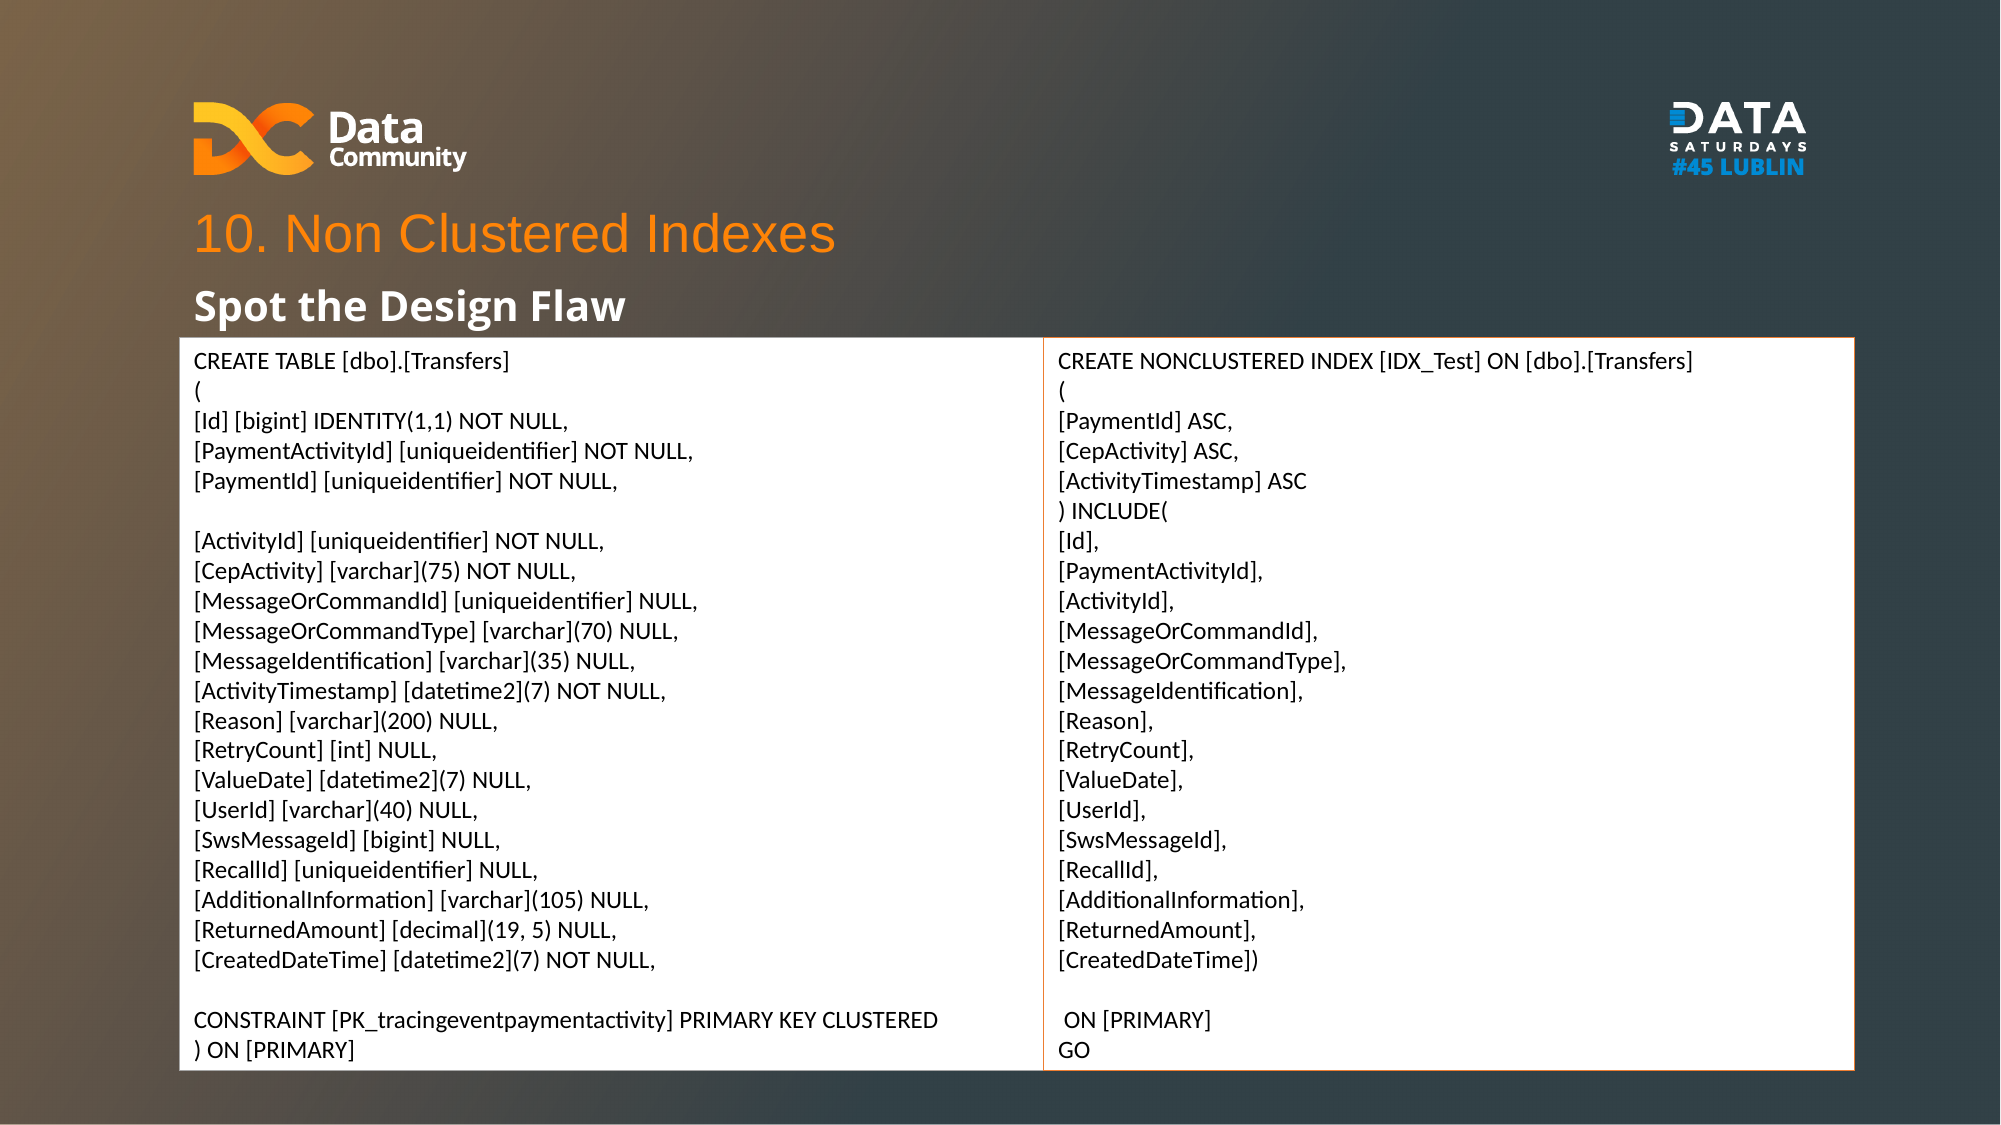

10. Non Clustered Indexes

Spot the Design Flaw
CREATE NONCLUSTERED INDEX [IDX_Test] ON [dbo].[Transfers]
(
[PaymentId] ASC,
[CepActivity] ASC,
[ActivityTimestamp] ASC
) INCLUDE(
[Id],
[PaymentActivityId],
[ActivityId],
[MessageOrCommandId],
[MessageOrCommandType],
[MessageIdentification],
[Reason],
[RetryCount],
[ValueDate],
[UserId],
[SwsMessageId],
[RecallId],
[AdditionalInformation],
[ReturnedAmount],
[CreatedDateTime])

 ON [PRIMARY]
GO
CREATE TABLE [dbo].[Transfers]
(
[Id] [bigint] IDENTITY(1,1) NOT NULL,
[PaymentActivityId] [uniqueidentifier] NOT NULL,
[PaymentId] [uniqueidentifier] NOT NULL,

[ActivityId] [uniqueidentifier] NOT NULL,
[CepActivity] [varchar](75) NOT NULL,
[MessageOrCommandId] [uniqueidentifier] NULL,
[MessageOrCommandType] [varchar](70) NULL,
[MessageIdentification] [varchar](35) NULL,
[ActivityTimestamp] [datetime2](7) NOT NULL,
[Reason] [varchar](200) NULL,
[RetryCount] [int] NULL,
[ValueDate] [datetime2](7) NULL,
[UserId] [varchar](40) NULL,
[SwsMessageId] [bigint] NULL,
[RecallId] [uniqueidentifier] NULL,
[AdditionalInformation] [varchar](105) NULL,
[ReturnedAmount] [decimal](19, 5) NULL,
[CreatedDateTime] [datetime2](7) NOT NULL,

CONSTRAINT [PK_tracingeventpaymentactivity] PRIMARY KEY CLUSTERED
) ON [PRIMARY]